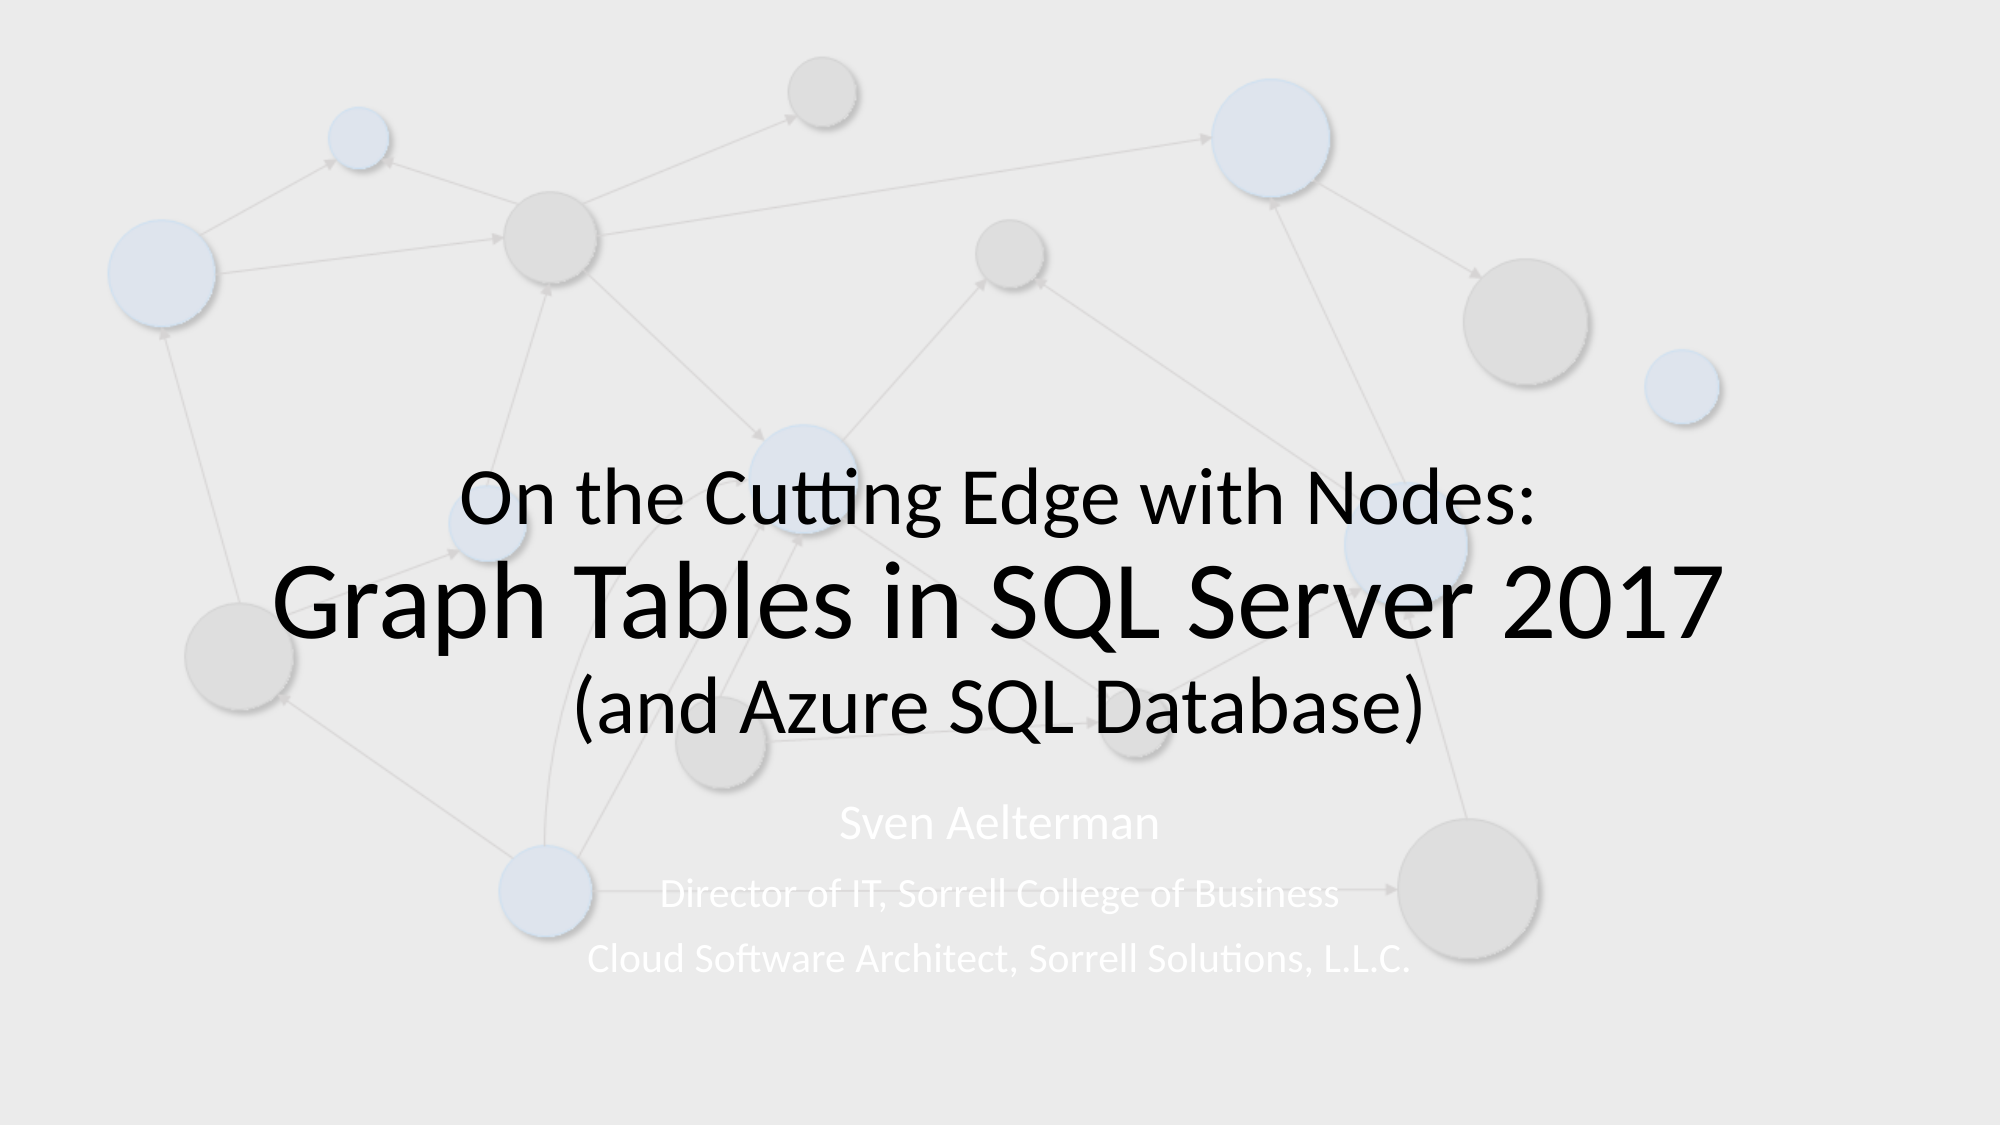

# On the Cutting Edge with Nodes: Graph Tables in SQL Server 2017 (and Azure SQL Database)
Sven Aelterman
Director of IT, Sorrell College of Business
Cloud Software Architect, Sorrell Solutions, L.L.C.